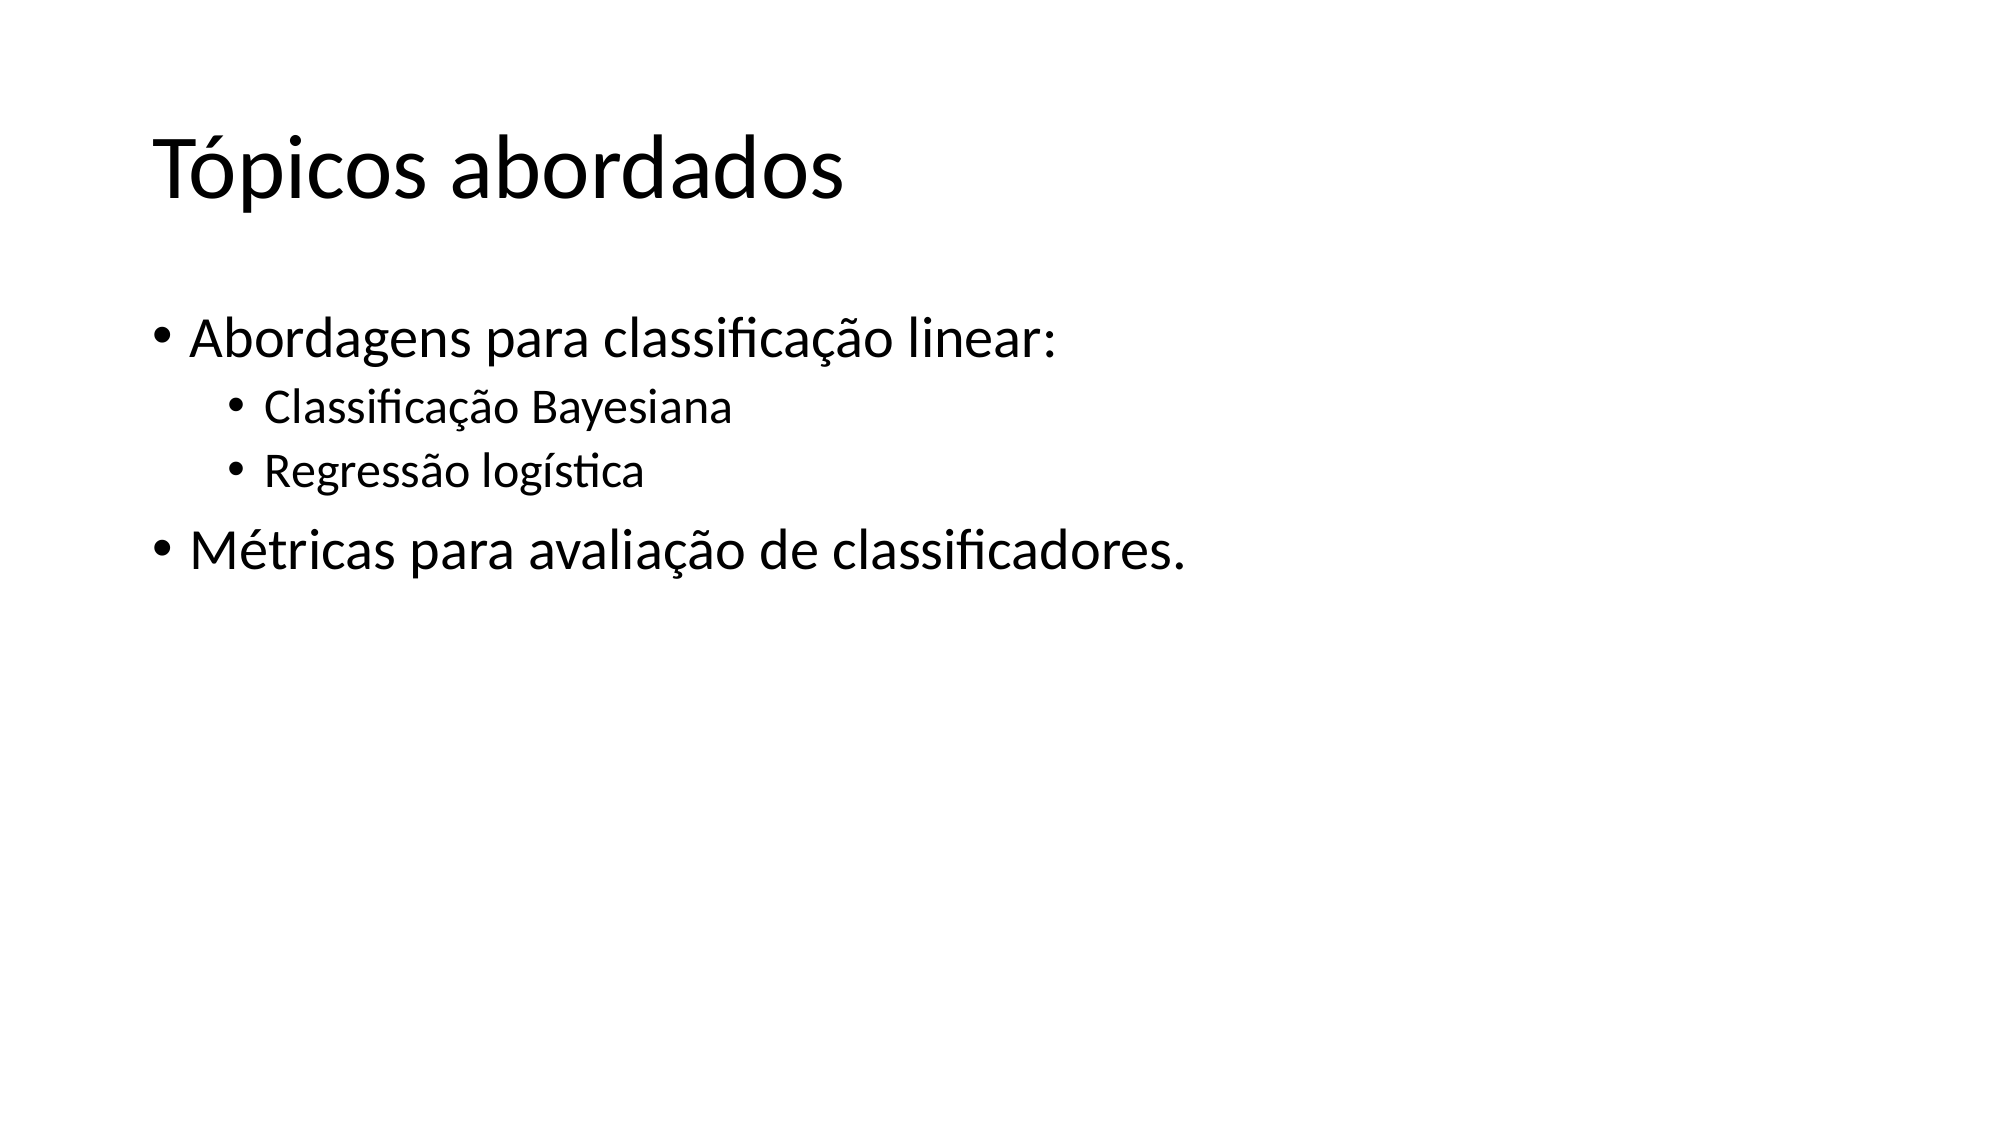

# Tópicos abordados
Abordagens para classificação linear:
Classificação Bayesiana
Regressão logística
Métricas para avaliação de classificadores.